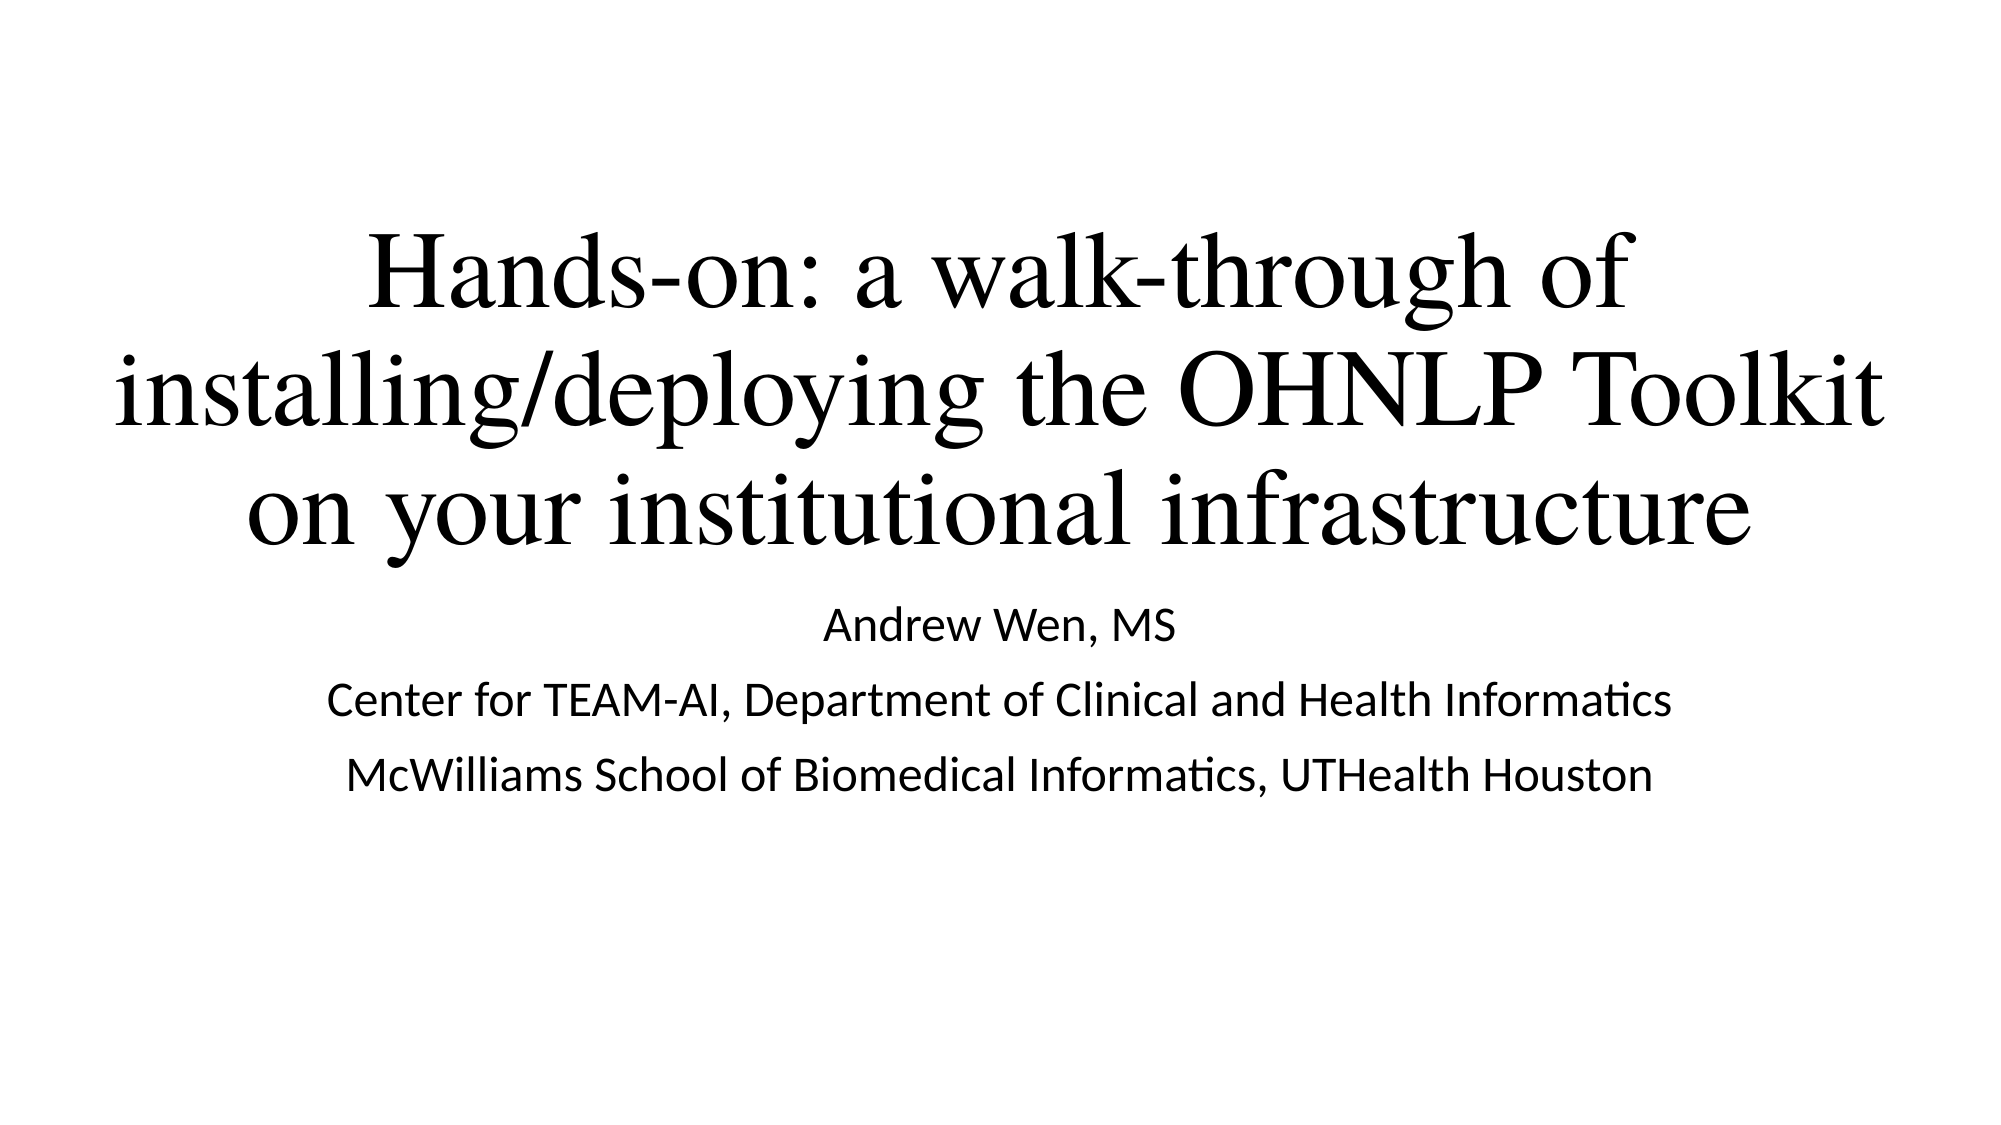

# Hands-on: a walk-through of installing/deploying the OHNLP Toolkit on your institutional infrastructure
Andrew Wen, MS
Center for TEAM-AI, Department of Clinical and Health Informatics
McWilliams School of Biomedical Informatics, UTHealth Houston